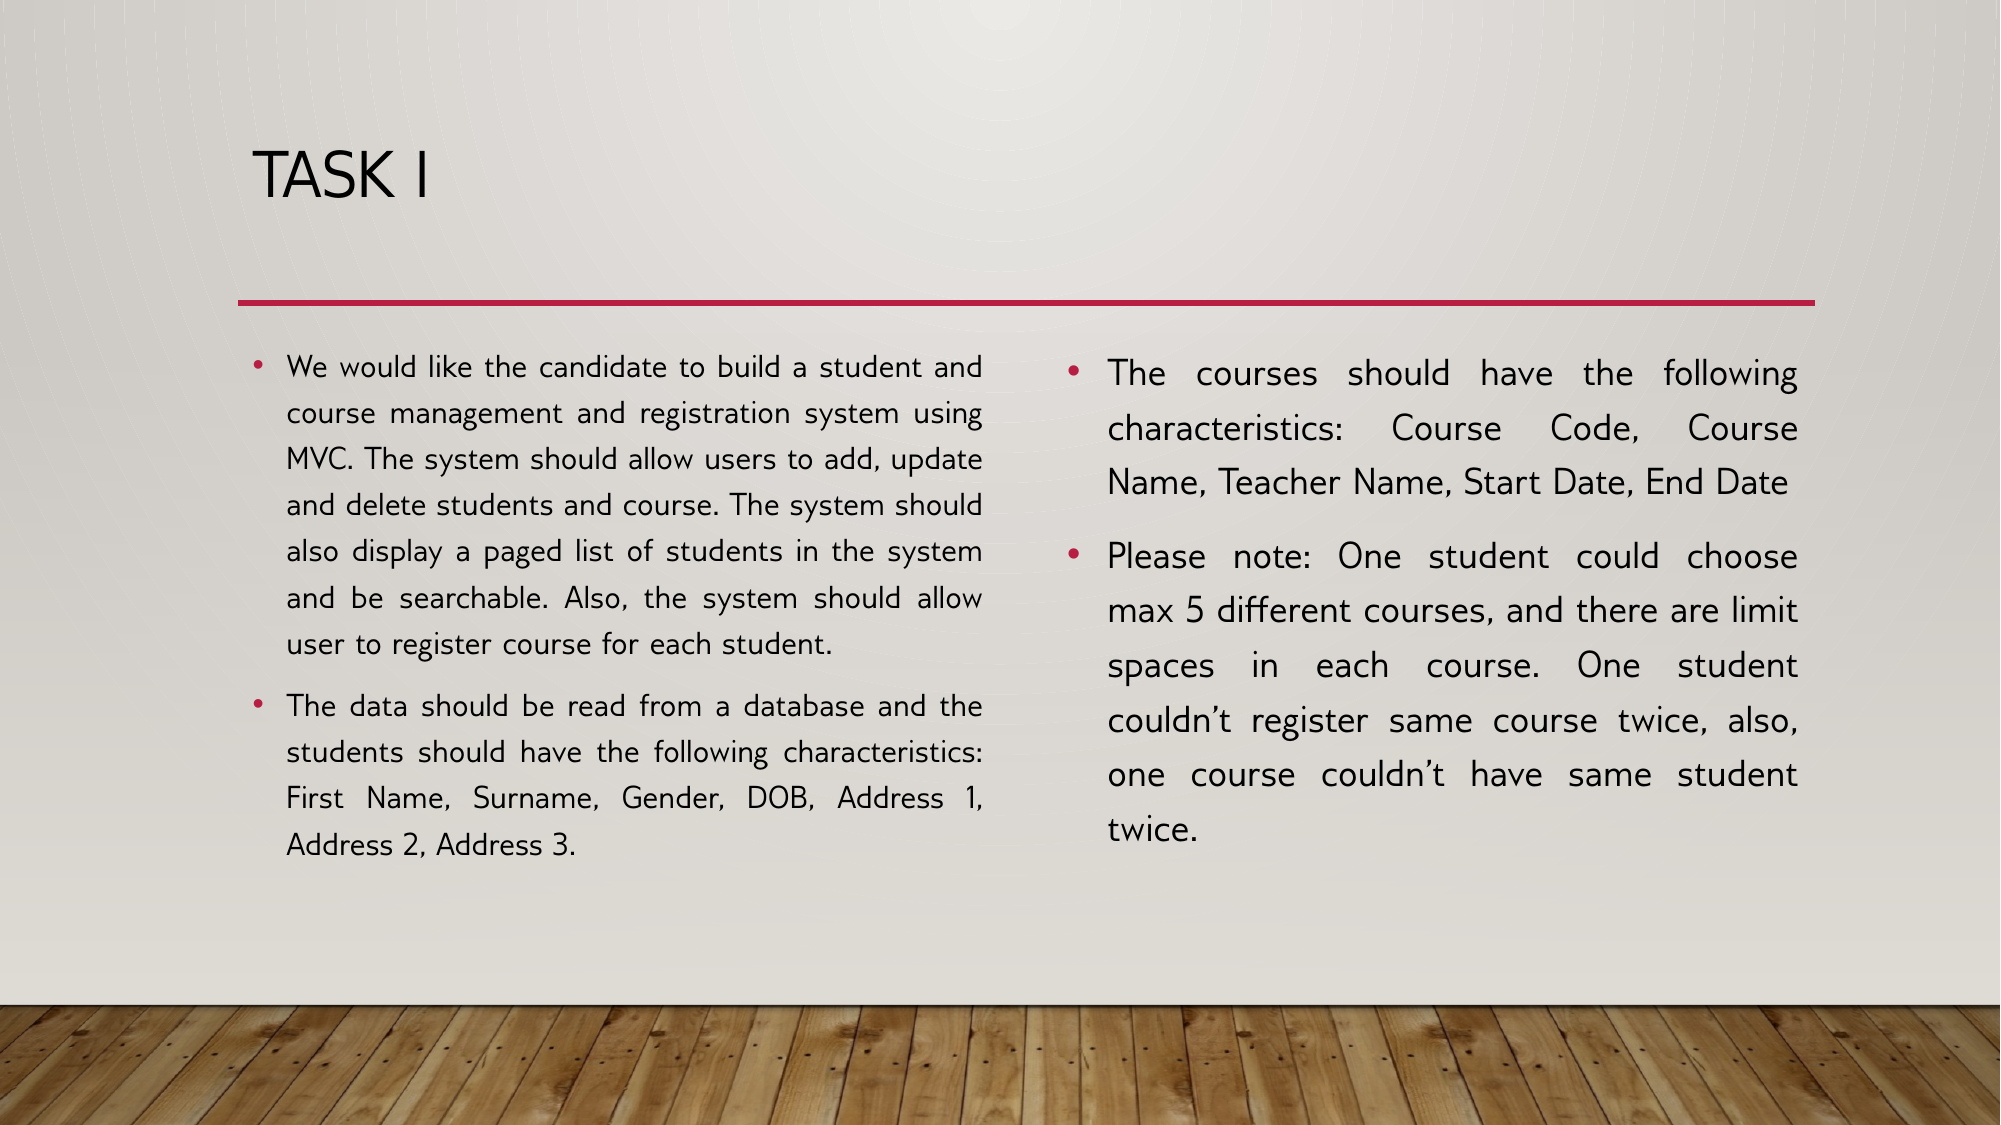

# Task I
We would like the candidate to build a student and course management and registration system using MVC. The system should allow users to add, update and delete students and course. The system should also display a paged list of students in the system and be searchable. Also, the system should allow user to register course for each student.
The data should be read from a database and the students should have the following characteristics: First Name, Surname, Gender, DOB, Address 1, Address 2, Address 3.

The courses should have the following characteristics: Course Code, Course Name, Teacher Name, Start Date, End Date
Please note: One student could choose max 5 different courses, and there are limit spaces in each course. One student couldn’t register same course twice, also, one course couldn’t have same student twice.